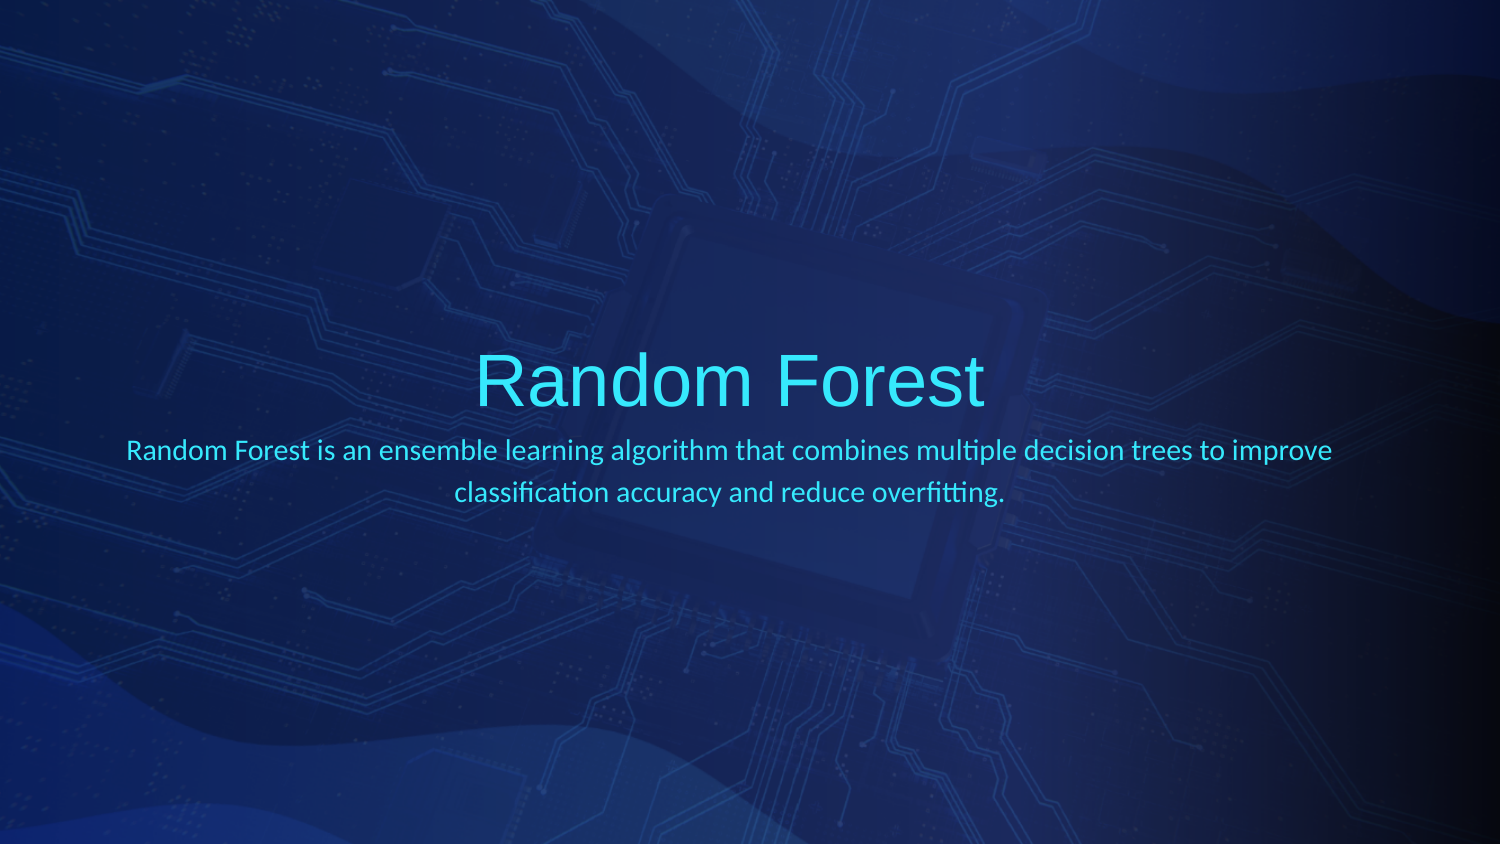

Random Forest
Random Forest is an ensemble learning algorithm that combines multiple decision trees to improve classification accuracy and reduce overfitting.